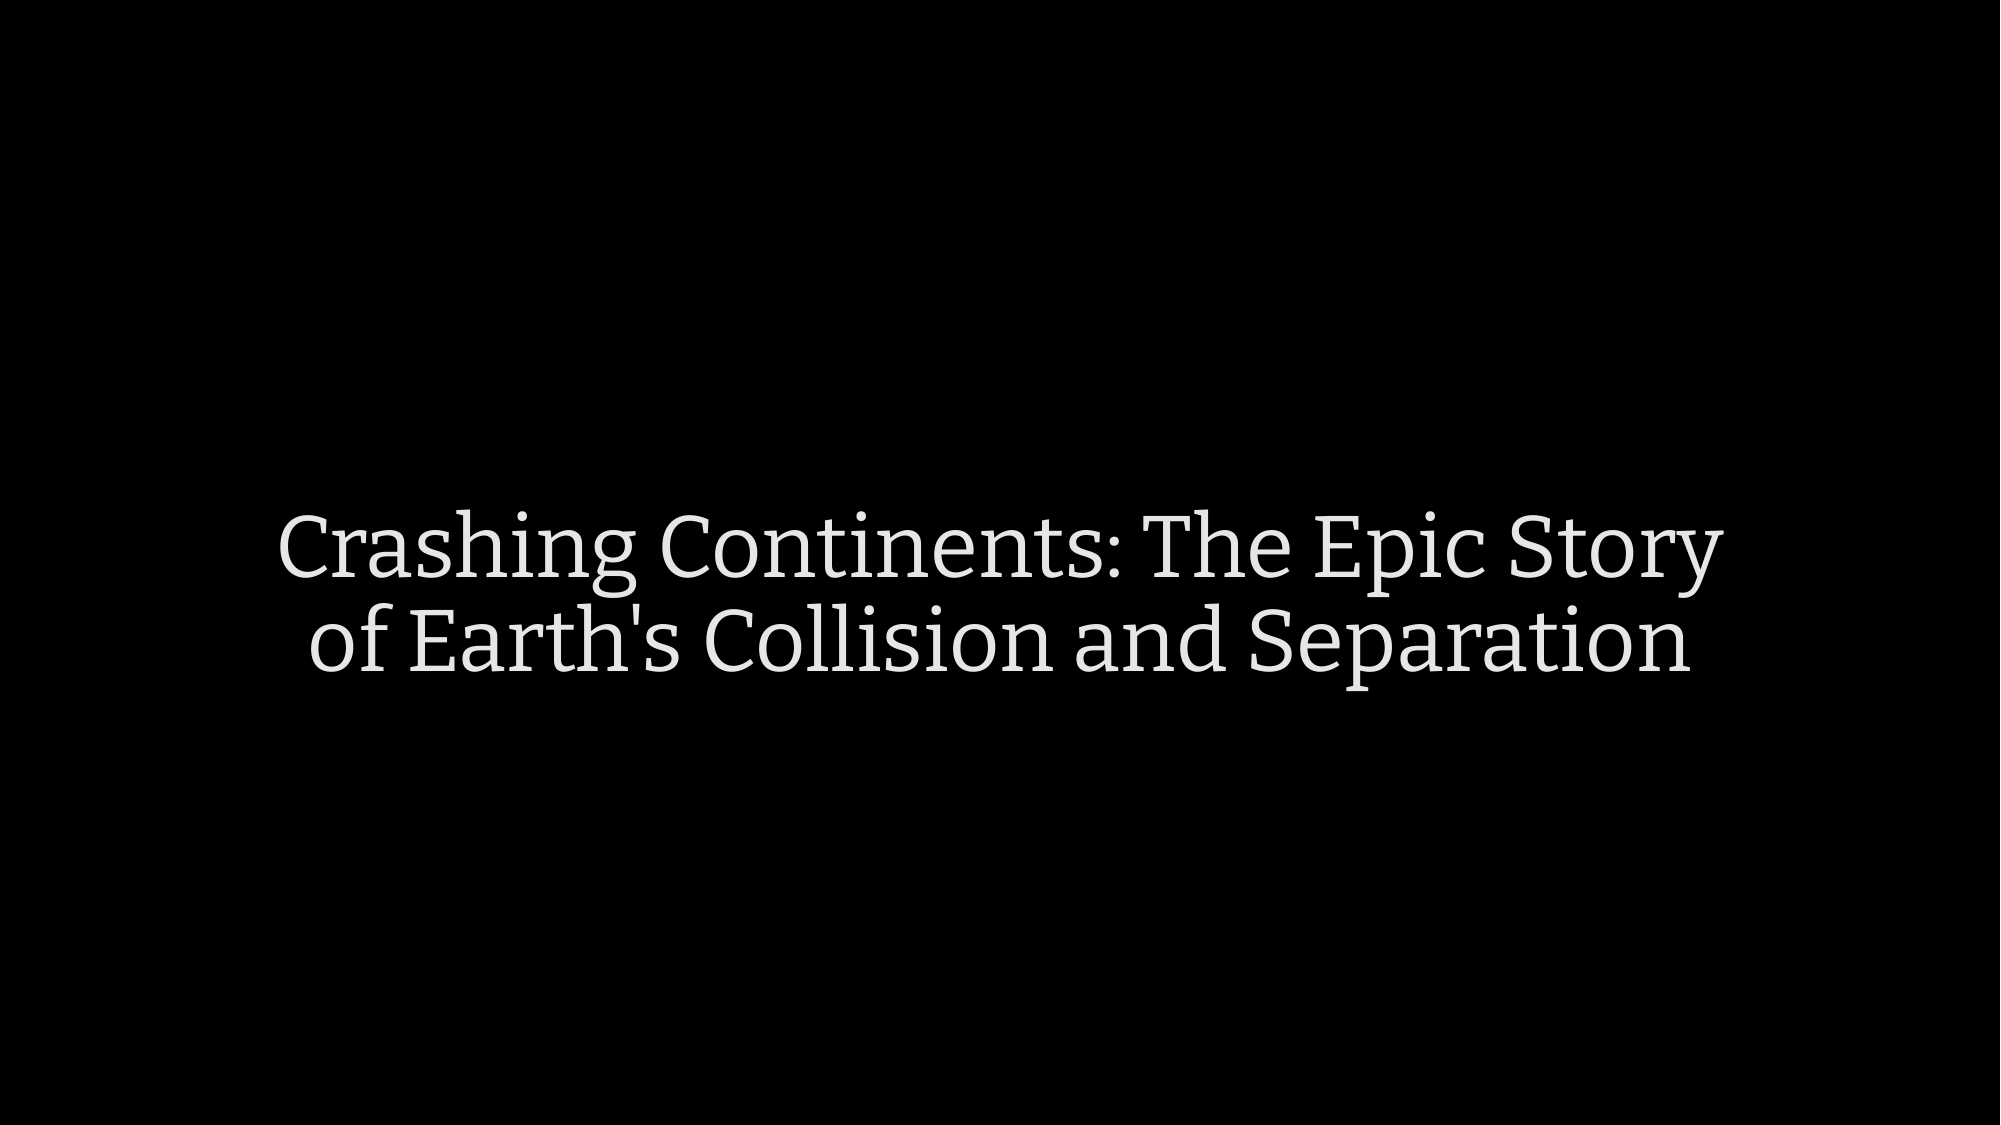

# Crashing Continents: The Epic Story of Earth's Collision and Separation